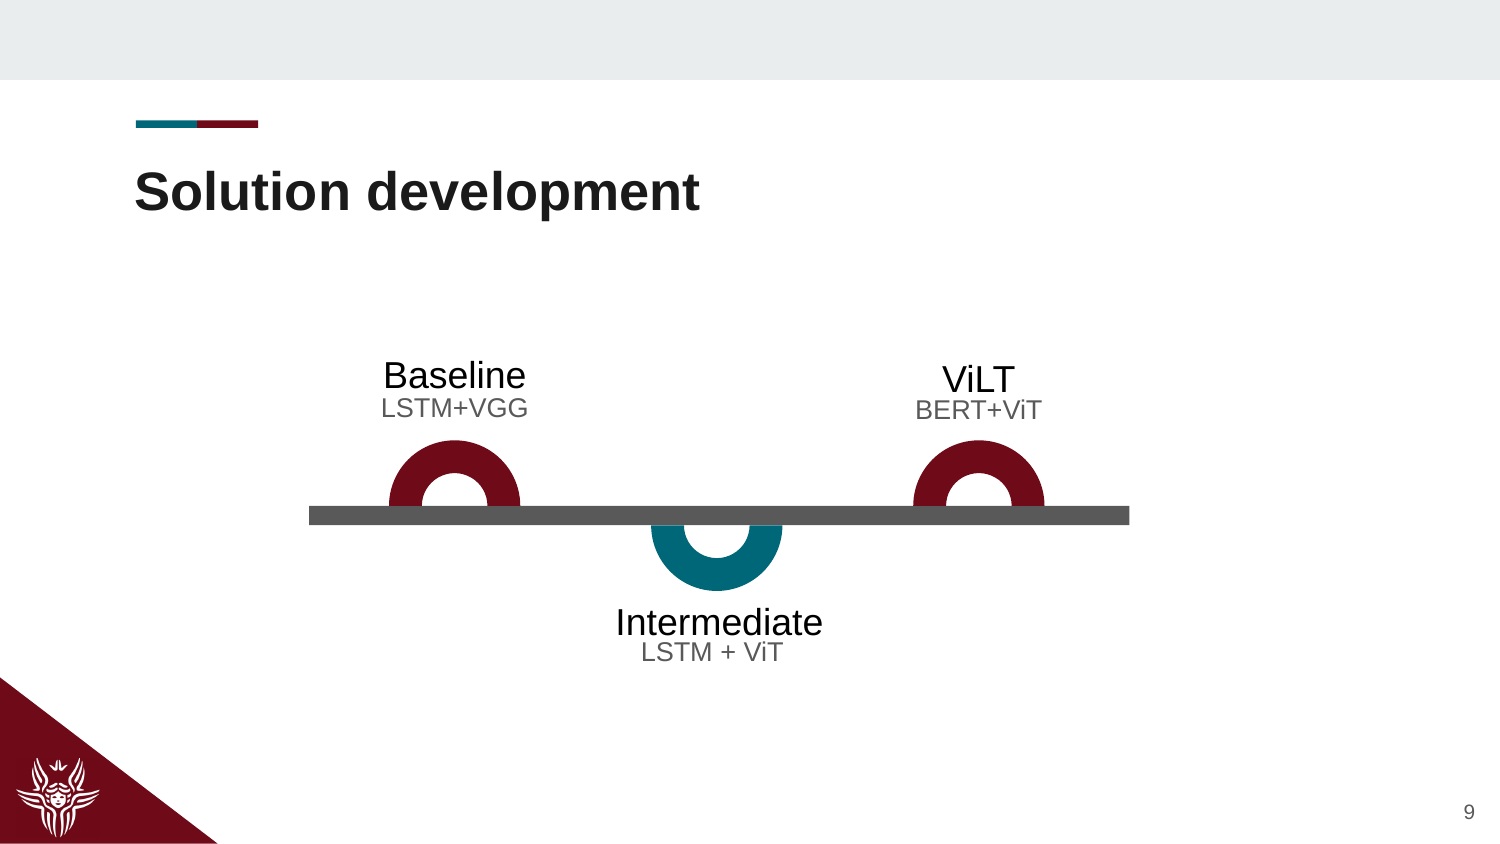

Solution development
Baseline
ViLT
LSTM+VGG
BERT+ViT

Intermediate
LSTM + ViT
9